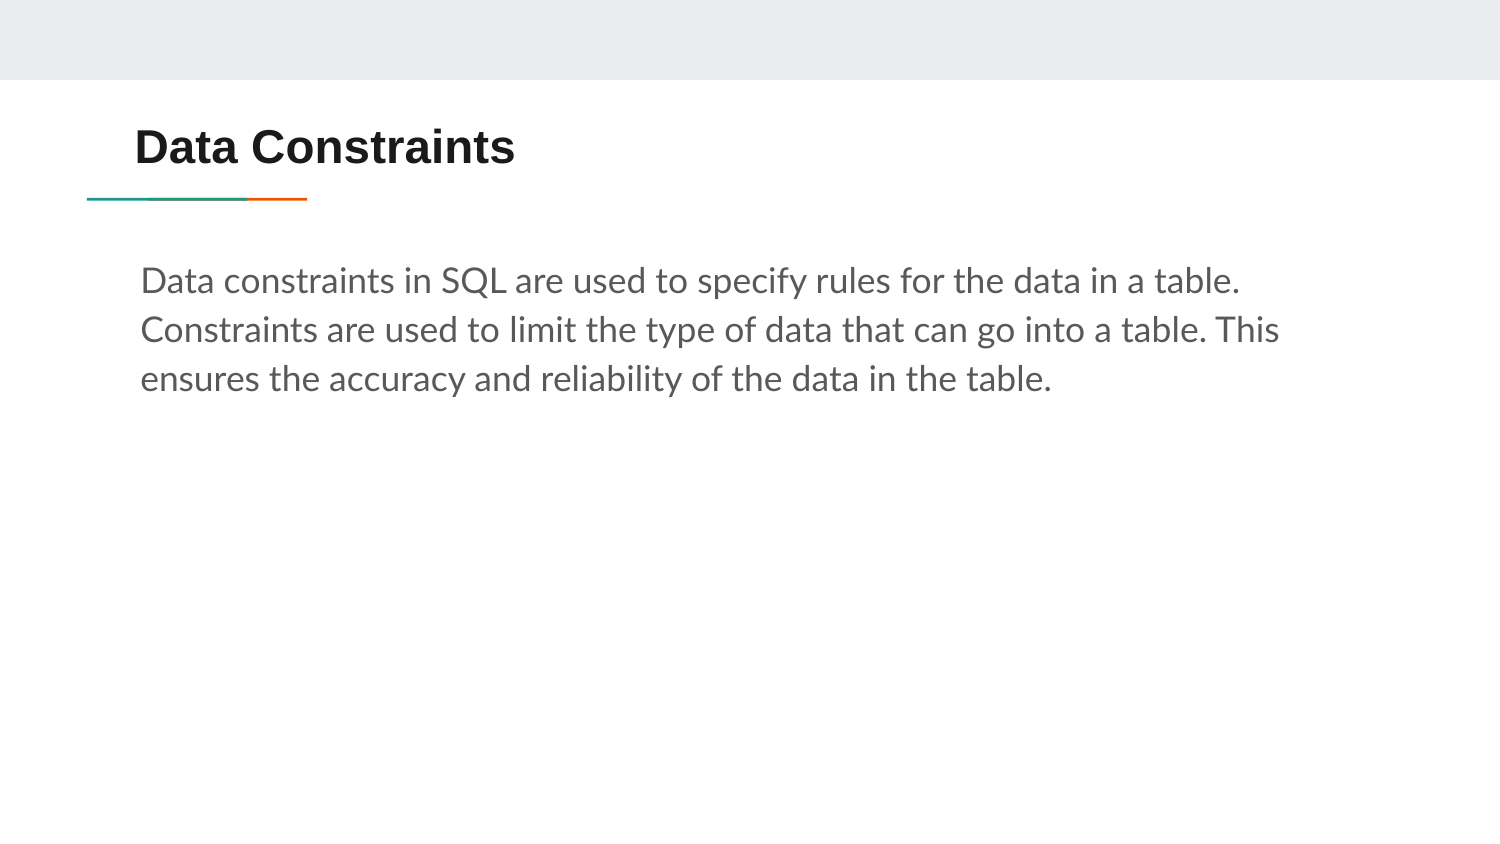

# Data Constraints
Data constraints in SQL are used to specify rules for the data in a table. Constraints are used to limit the type of data that can go into a table. This ensures the accuracy and reliability of the data in the table.